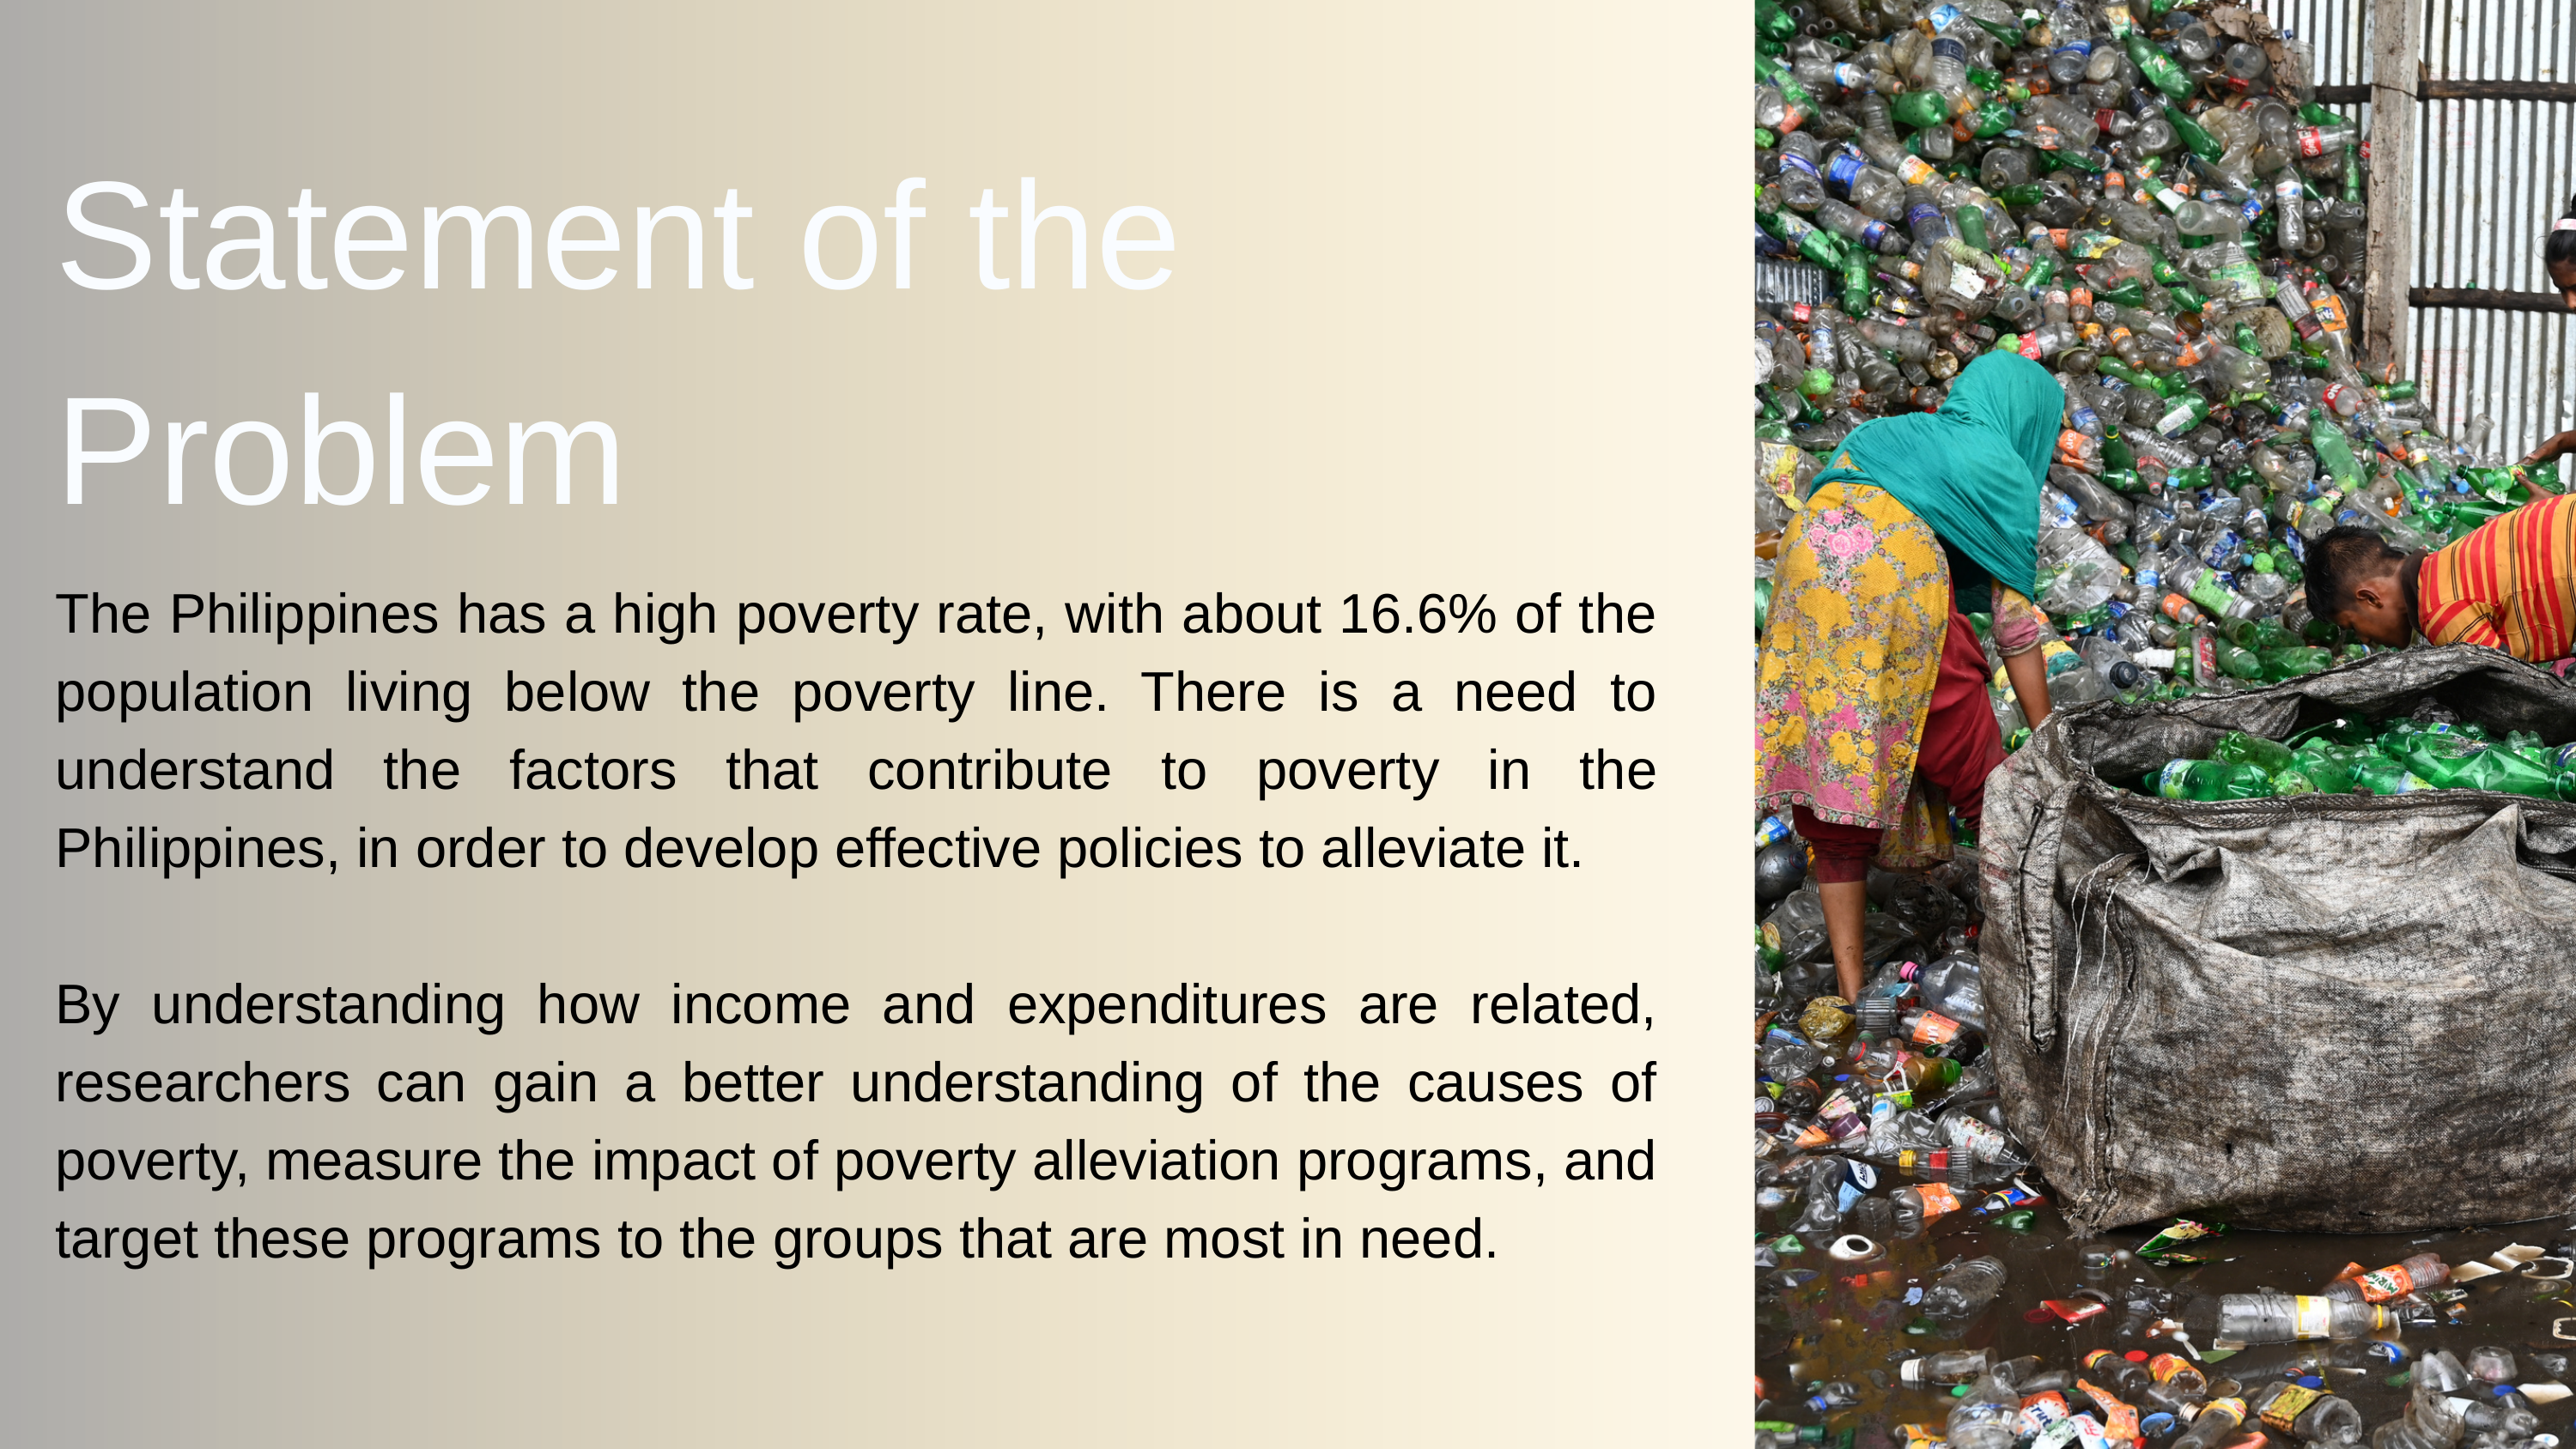

Statement of the Problem
The Philippines has a high poverty rate, with about 16.6% of the population living below the poverty line. There is a need to understand the factors that contribute to poverty in the Philippines, in order to develop effective policies to alleviate it.

By understanding how income and expenditures are related, researchers can gain a better understanding of the causes of poverty, measure the impact of poverty alleviation programs, and target these programs to the groups that are most in need.